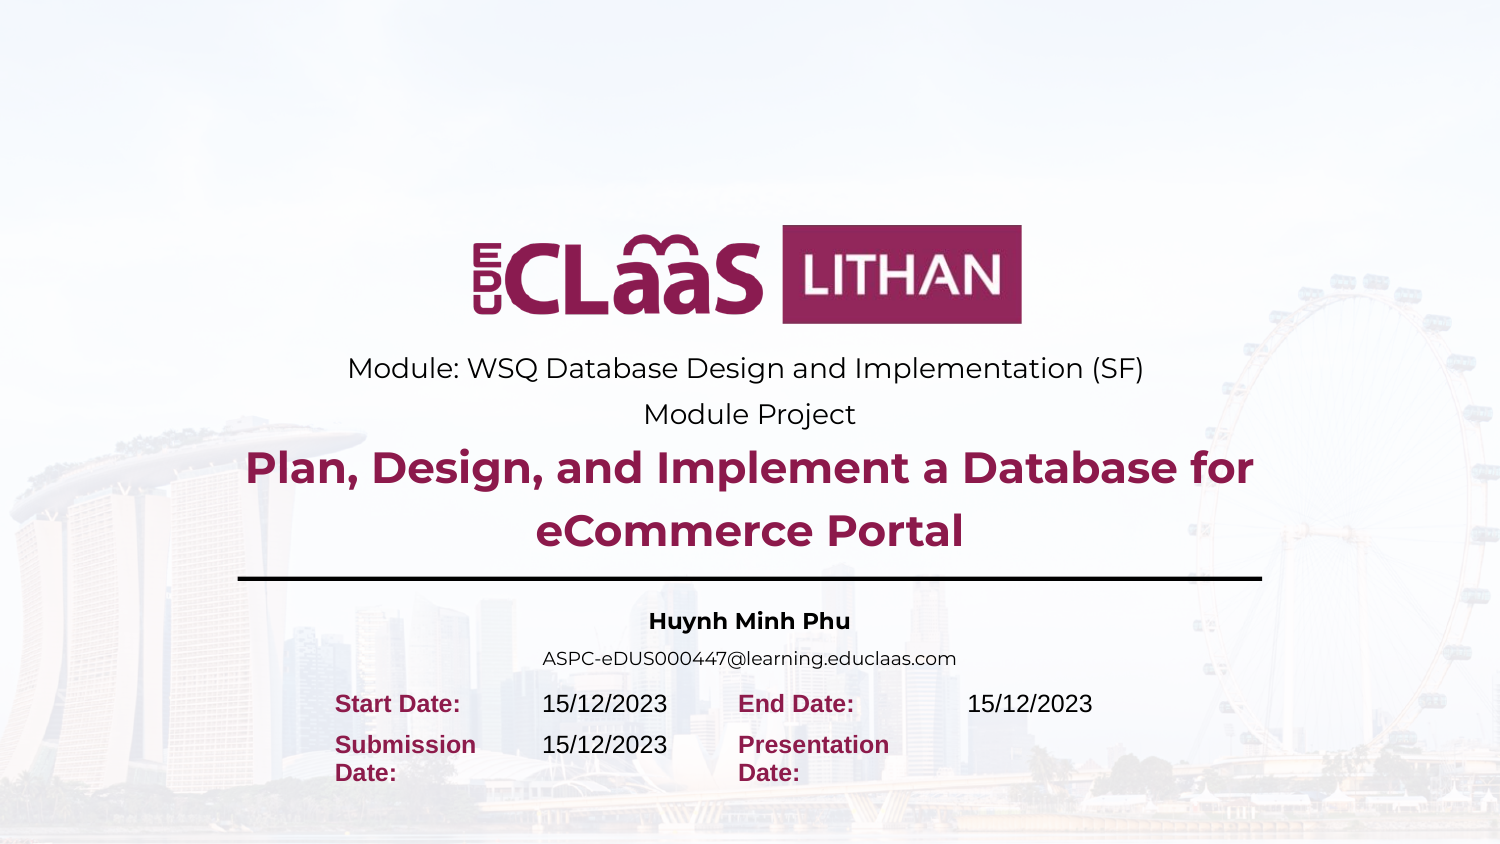

Module: WSQ Database Design and Implementation (SF)
Module Project
 Plan, Design, and Implement a Database for
eCommerce Portal
Huynh Minh Phu
ASPC-eDUS000447@learning.educlaas.com
| Start Date: | 15/12/2023 | End Date: | 15/12/2023 |
| --- | --- | --- | --- |
| Submission Date: | 15/12/2023 | Presentation Date: |  |